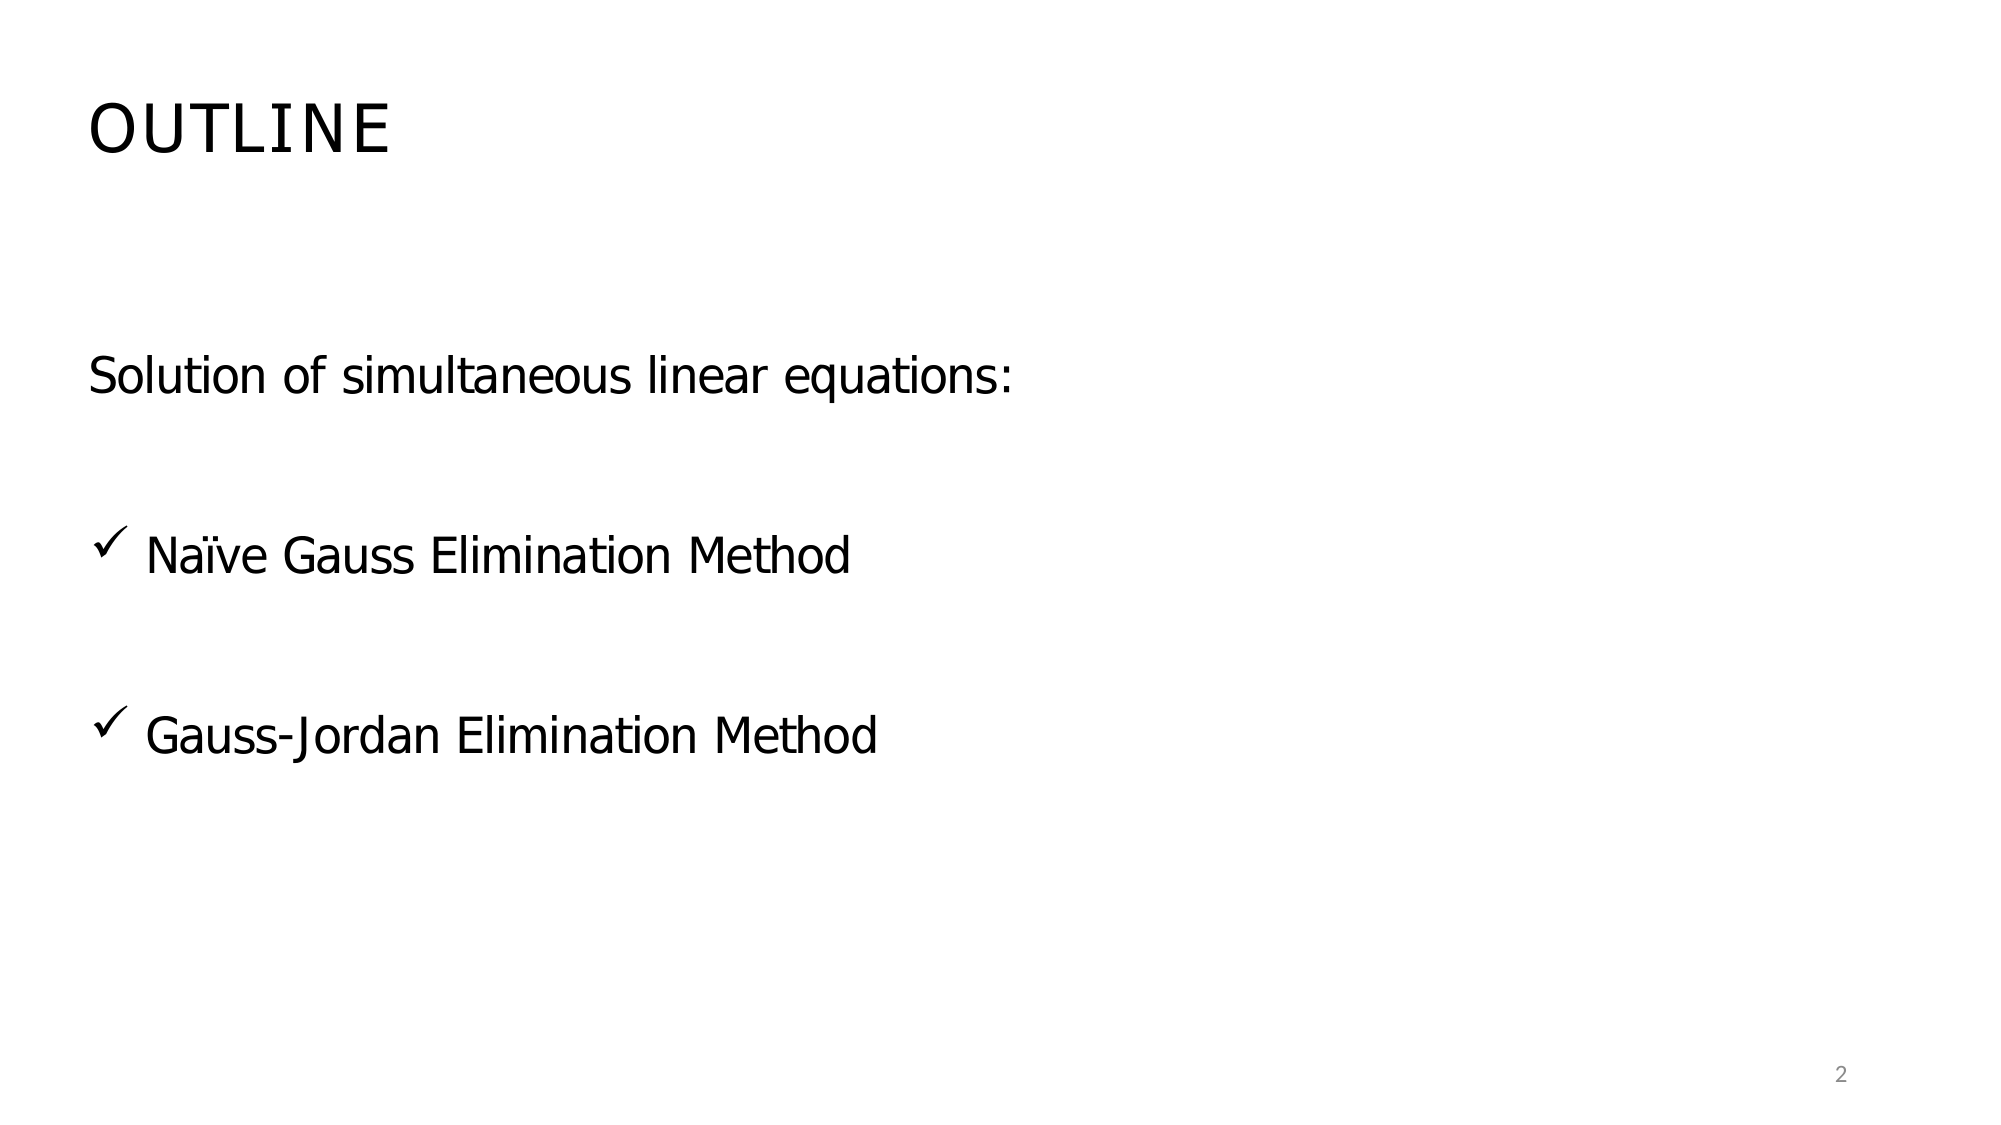

OUTLINE
Solution of simultaneous linear equations:
Naïve Gauss Elimination Method
Gauss-Jordan Elimination Method
2